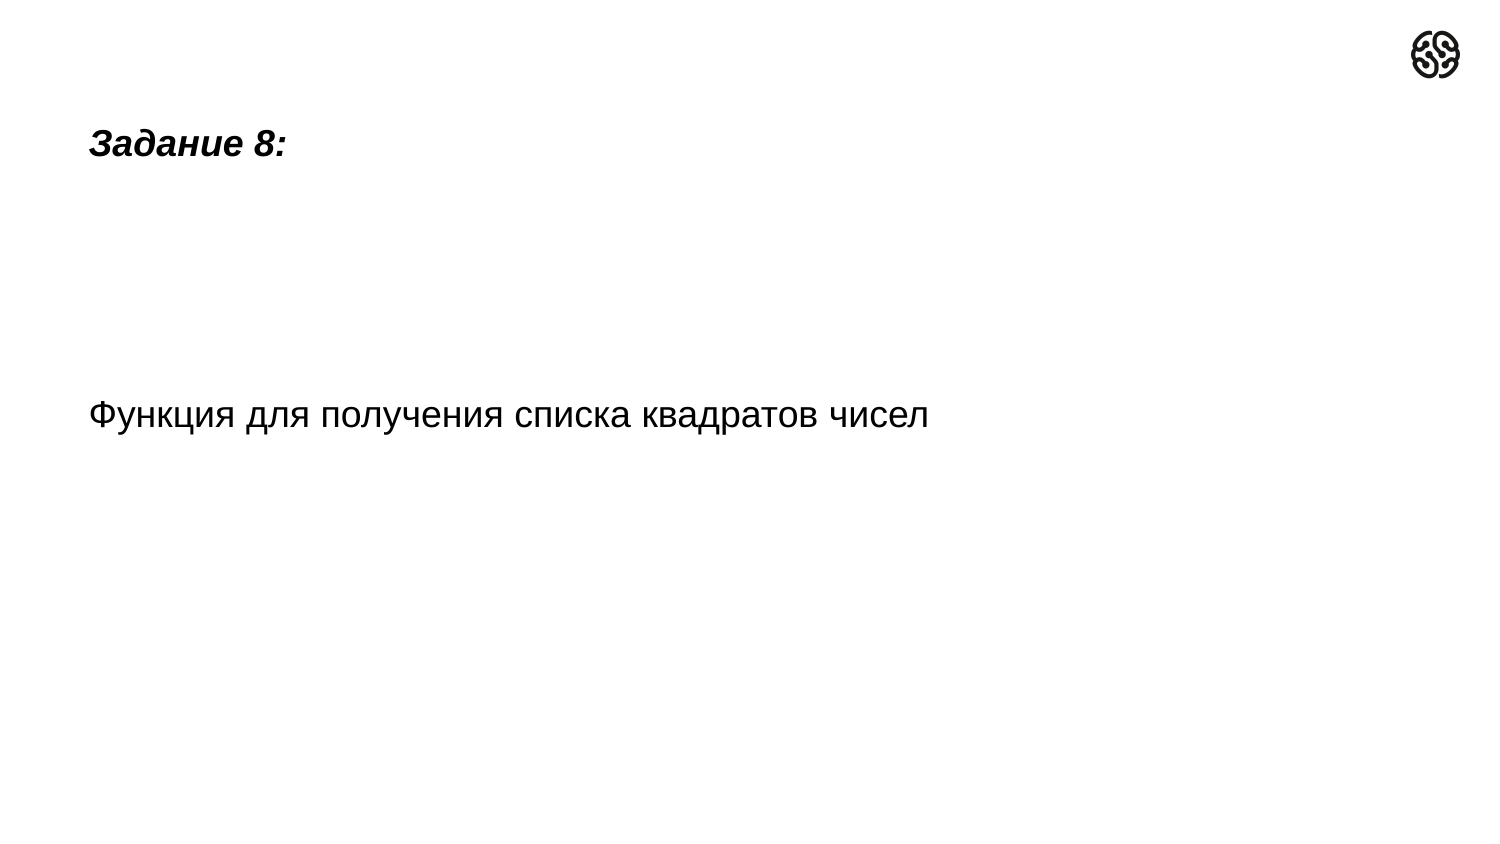

Задание 8:

Функция для получения списка квадратов чисел